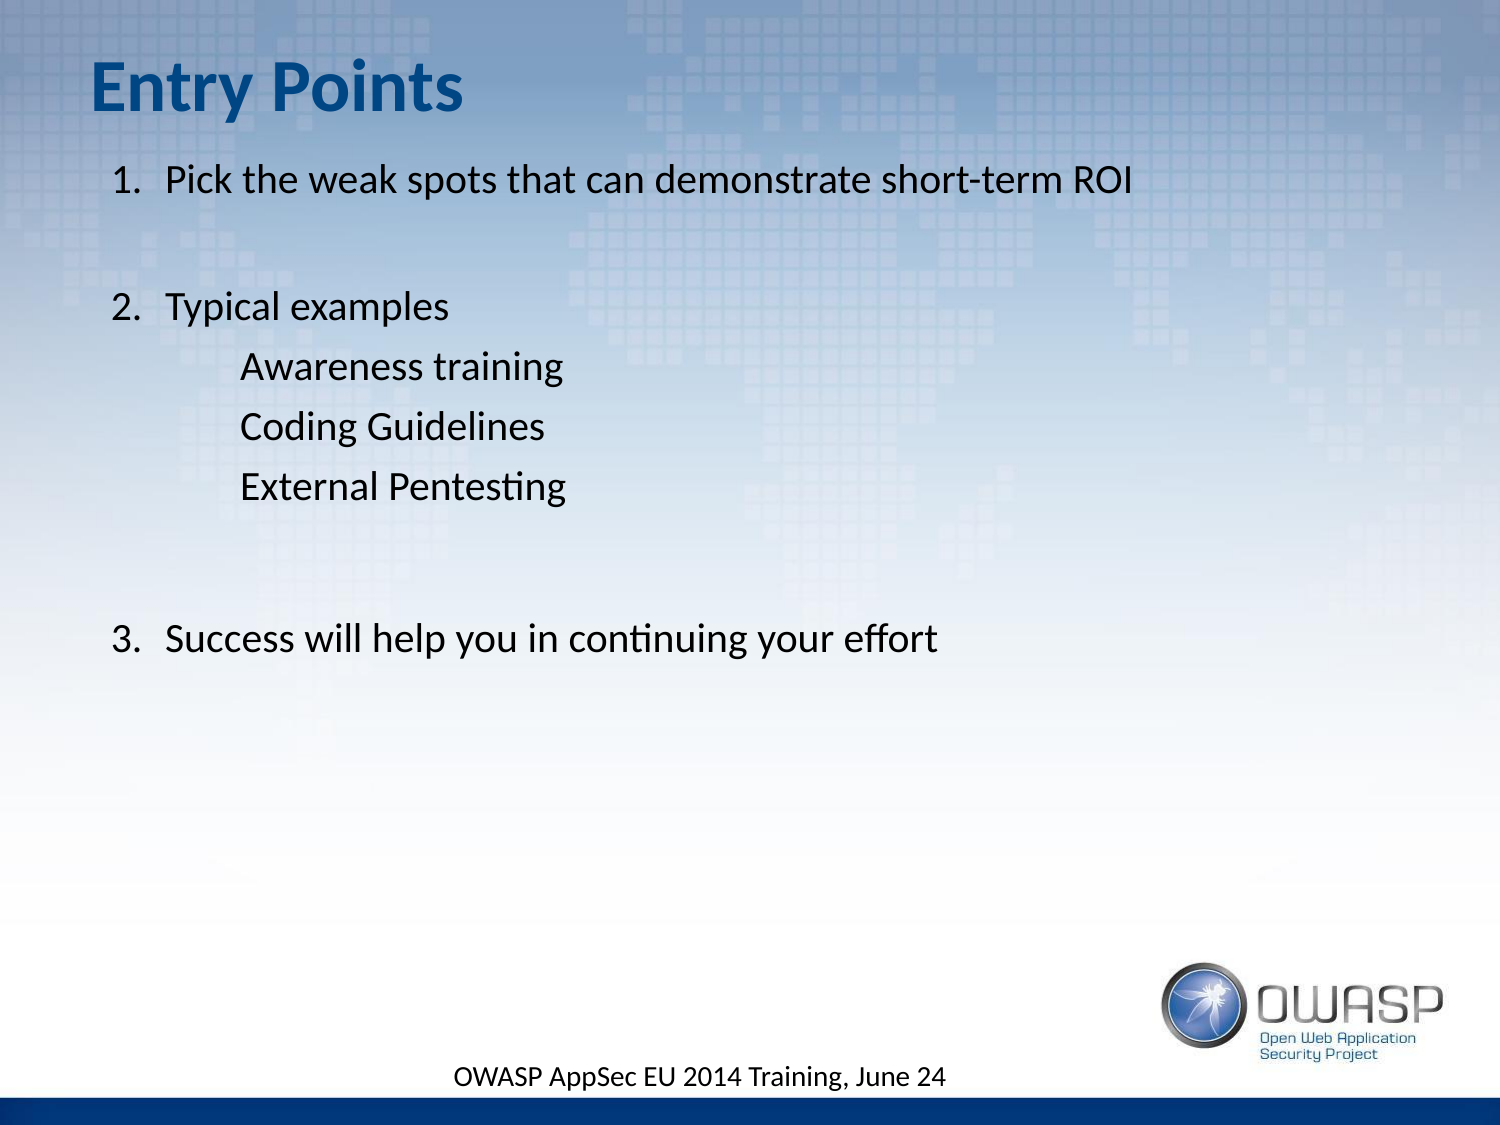

# Entry Points
Pick the weak spots that can demonstrate short-term ROI

Typical examples
Awareness training
Coding Guidelines
External Pentesting

Success will help you in continuing your effort
OWASP AppSec EU 2014 Training, June 24